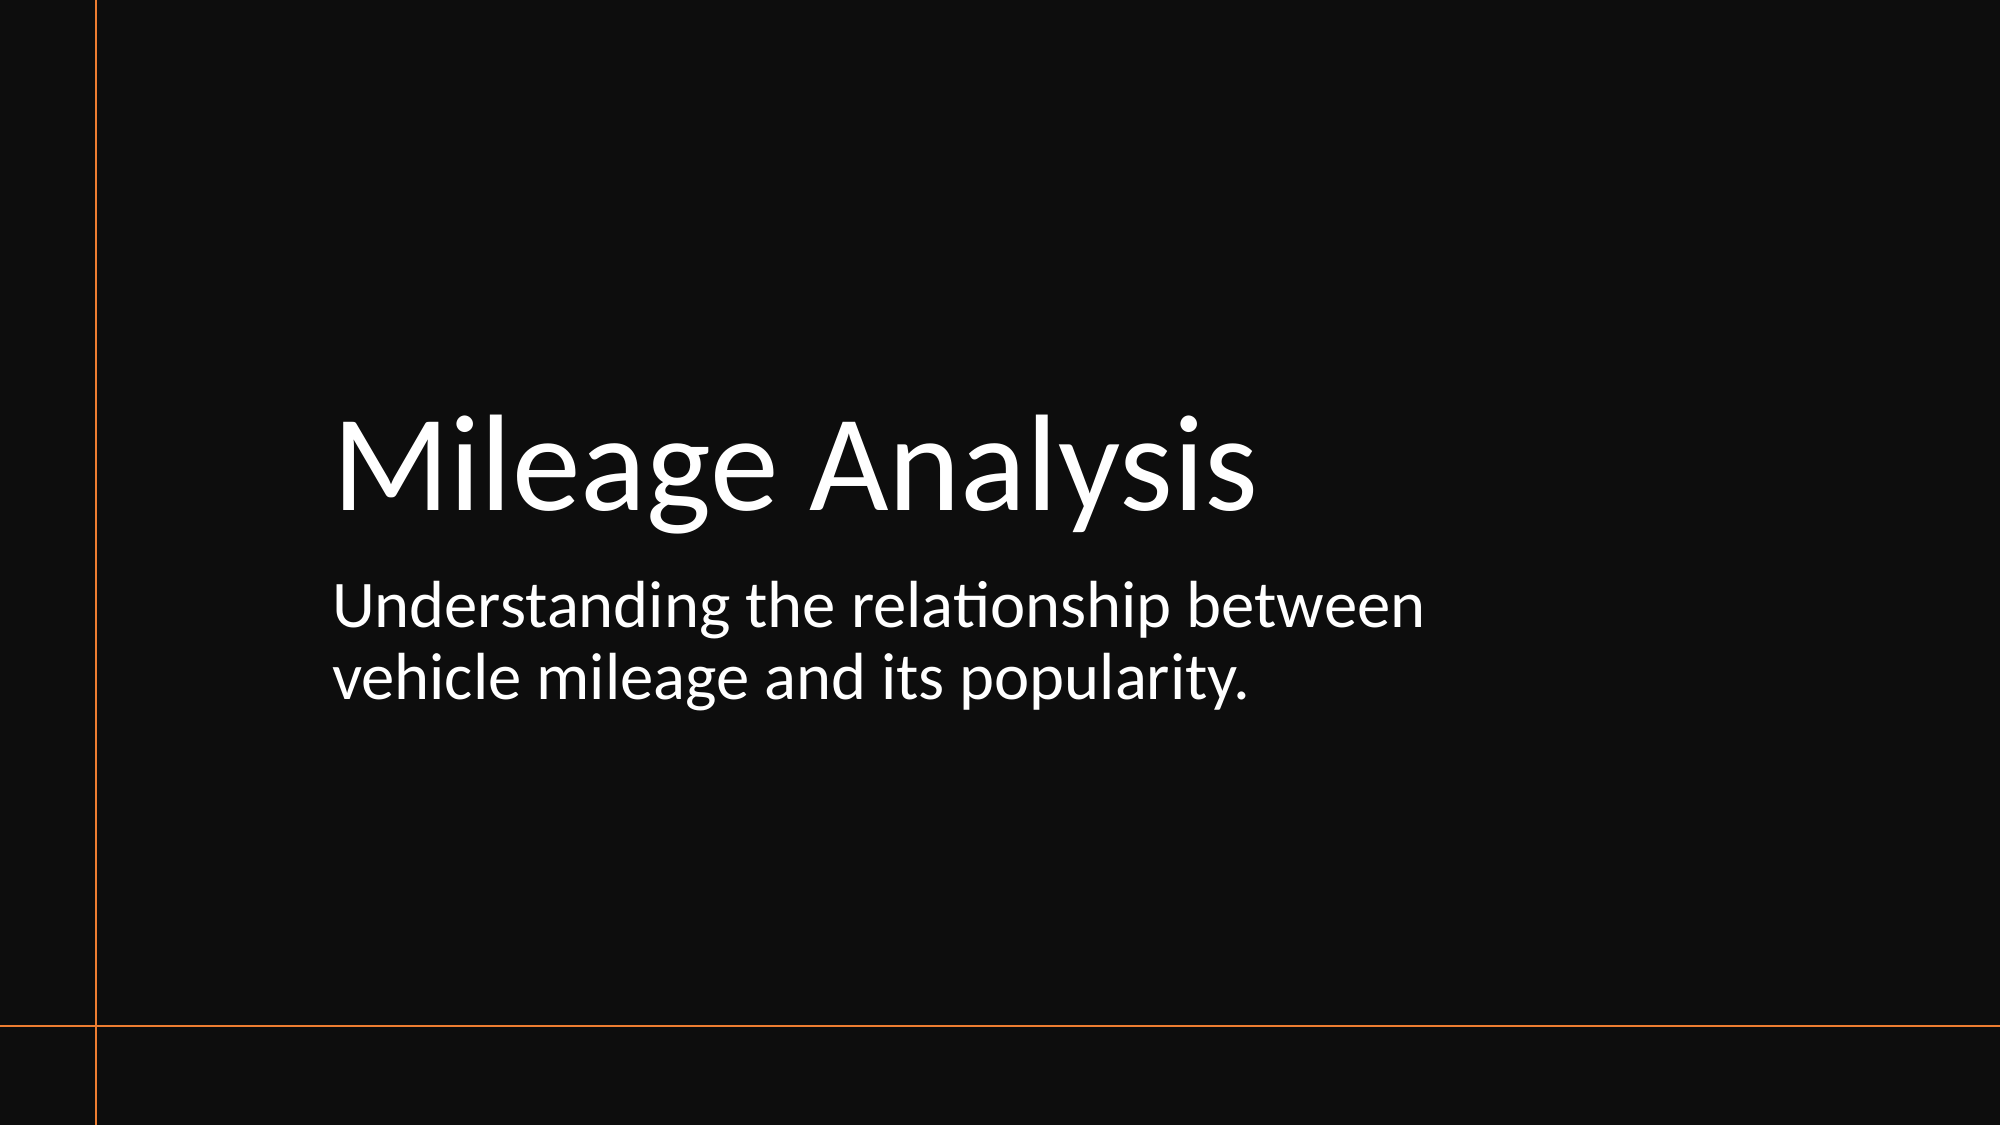

# Mileage Analysis
Understanding the relationship between vehicle mileage and its popularity.